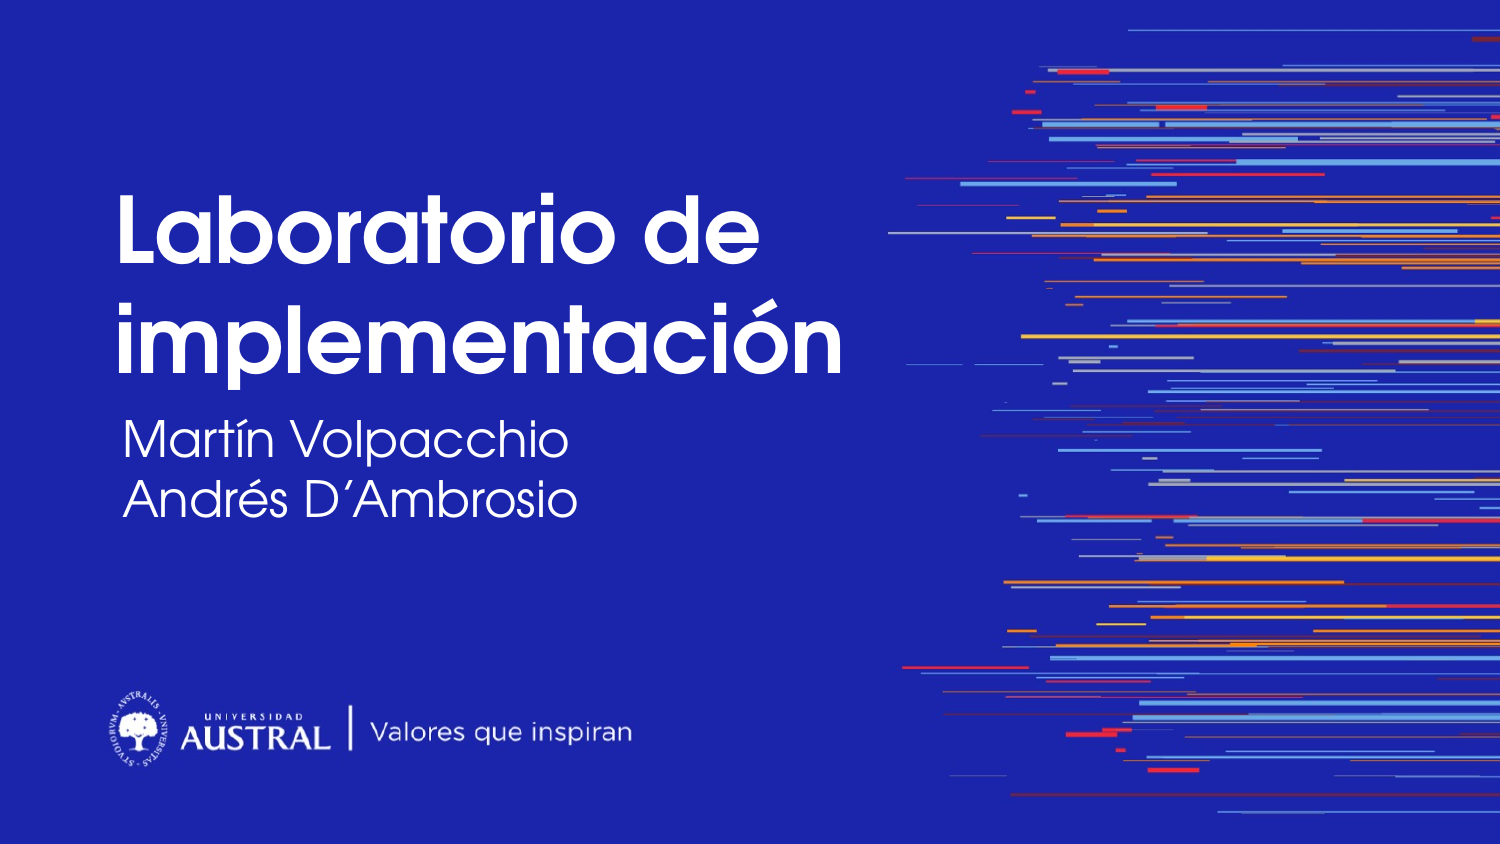

Laboratorio de implementación
Martín Volpacchio
Andrés D’Ambrosio